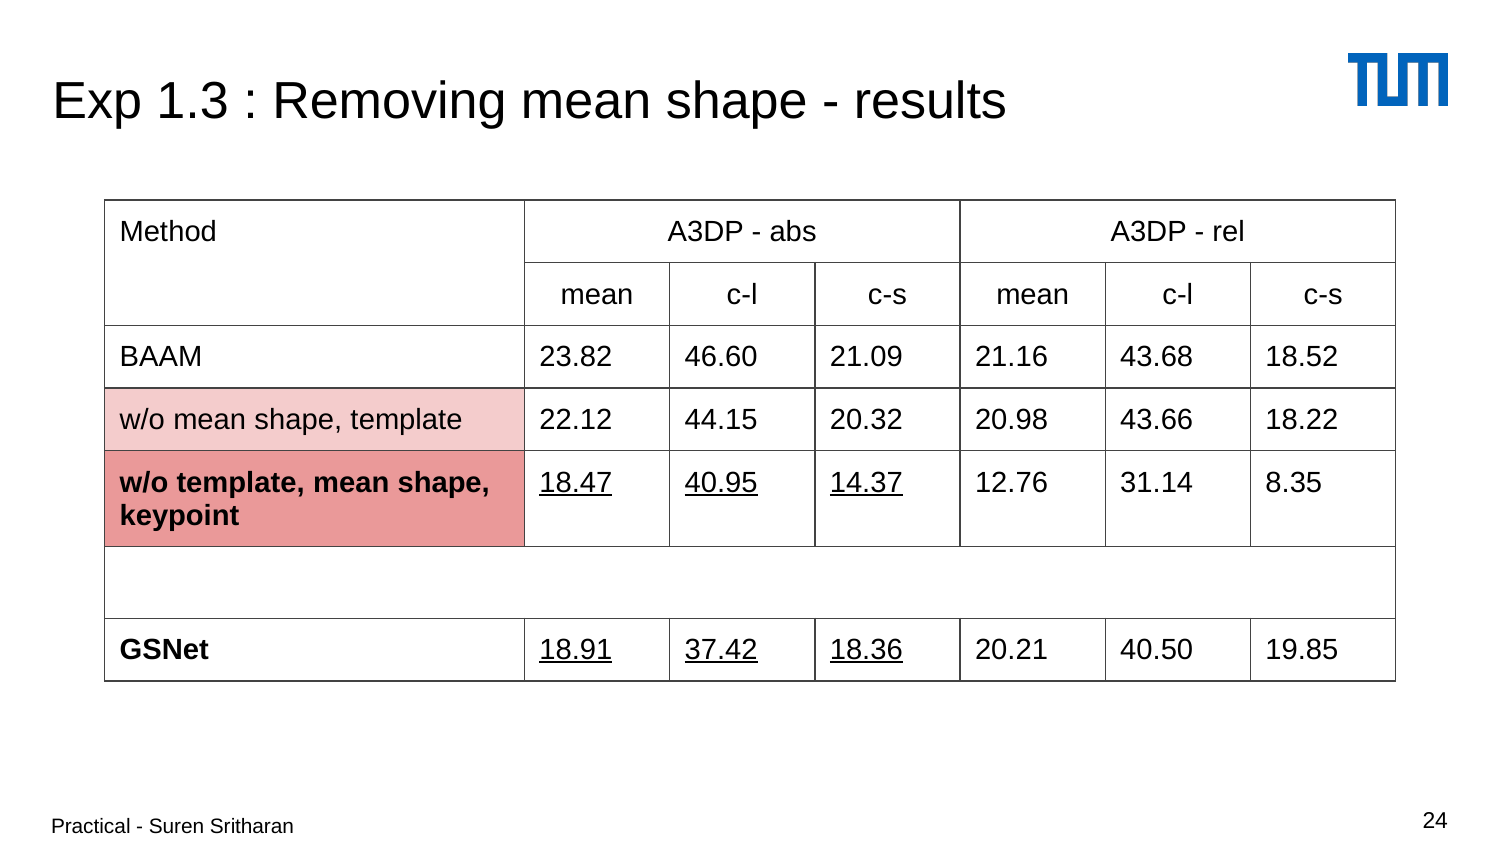

# Exp 1.3 : Removing mean shape - results
| Method | A3DP - abs |  |  | A3DP - rel |  |  |
| --- | --- | --- | --- | --- | --- | --- |
|  | mean | c-l | c-s | mean | c-l | c-s |
| BAAM | 23.82 | 46.60 | 21.09 | 21.16 | 43.68 | 18.52 |
| w/o mean shape, template | 22.12 | 44.15 | 20.32 | 20.98 | 43.66 | 18.22 |
| w/o template, mean shape, keypoint | 18.47 | 40.95 | 14.37 | 12.76 | 31.14 | 8.35 |
|  |  |  |  |  |  |  |
| GSNet | 18.91 | 37.42 | 18.36 | 20.21 | 40.50 | 19.85 |
Practical - Suren Sritharan
24